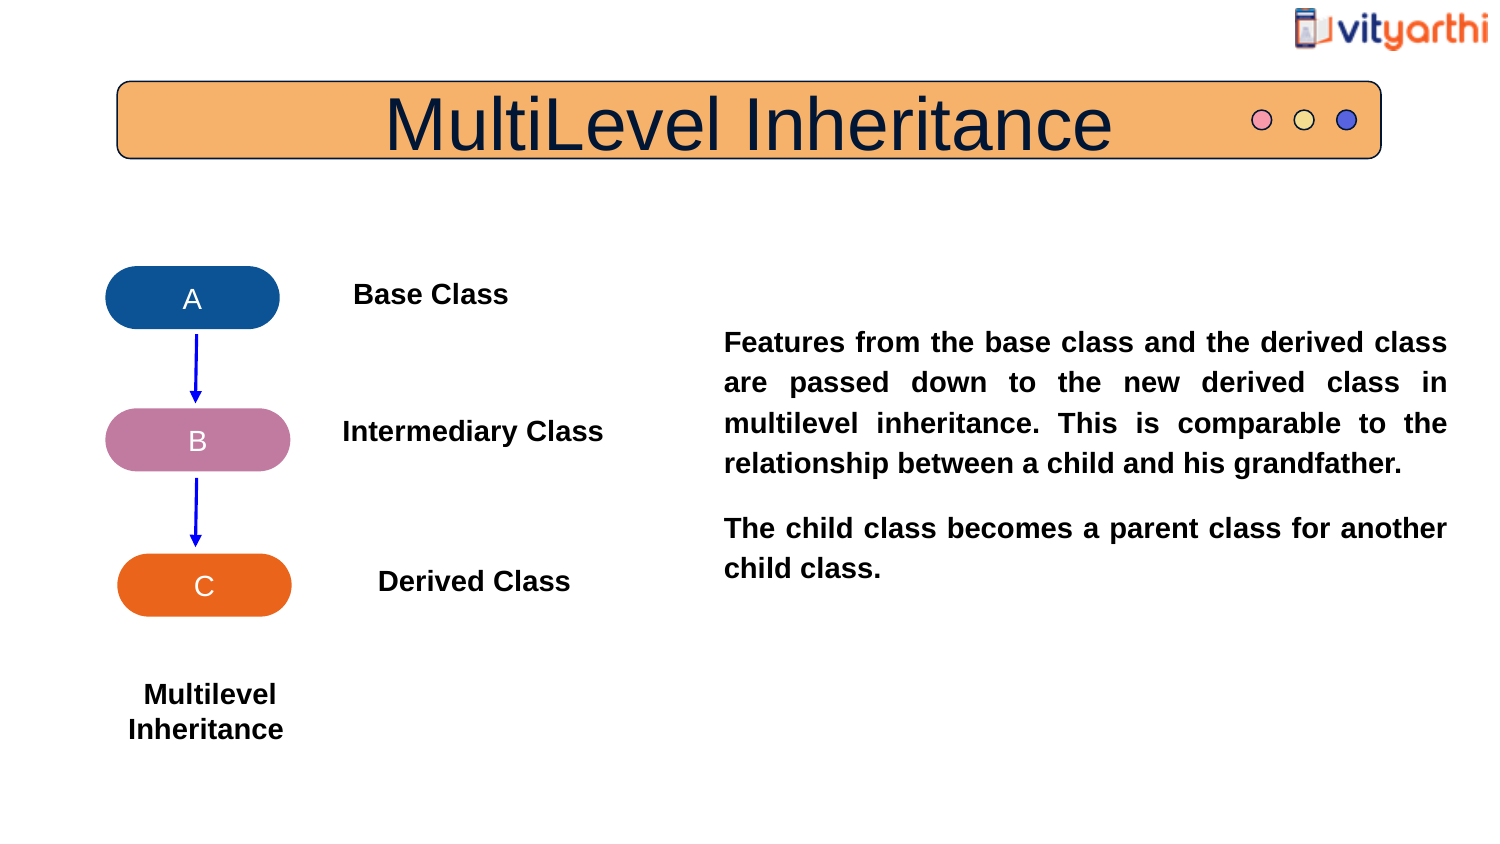

MultiLevel Inheritance

Base Class
A
Features from the base class and the derived class are passed down to the new derived class in multilevel inheritance. This is comparable to the relationship between a child and his grandfather.
The child class becomes a parent class for another child class.
Intermediary Class
B
Derived Class
C
Multilevel Inheritance